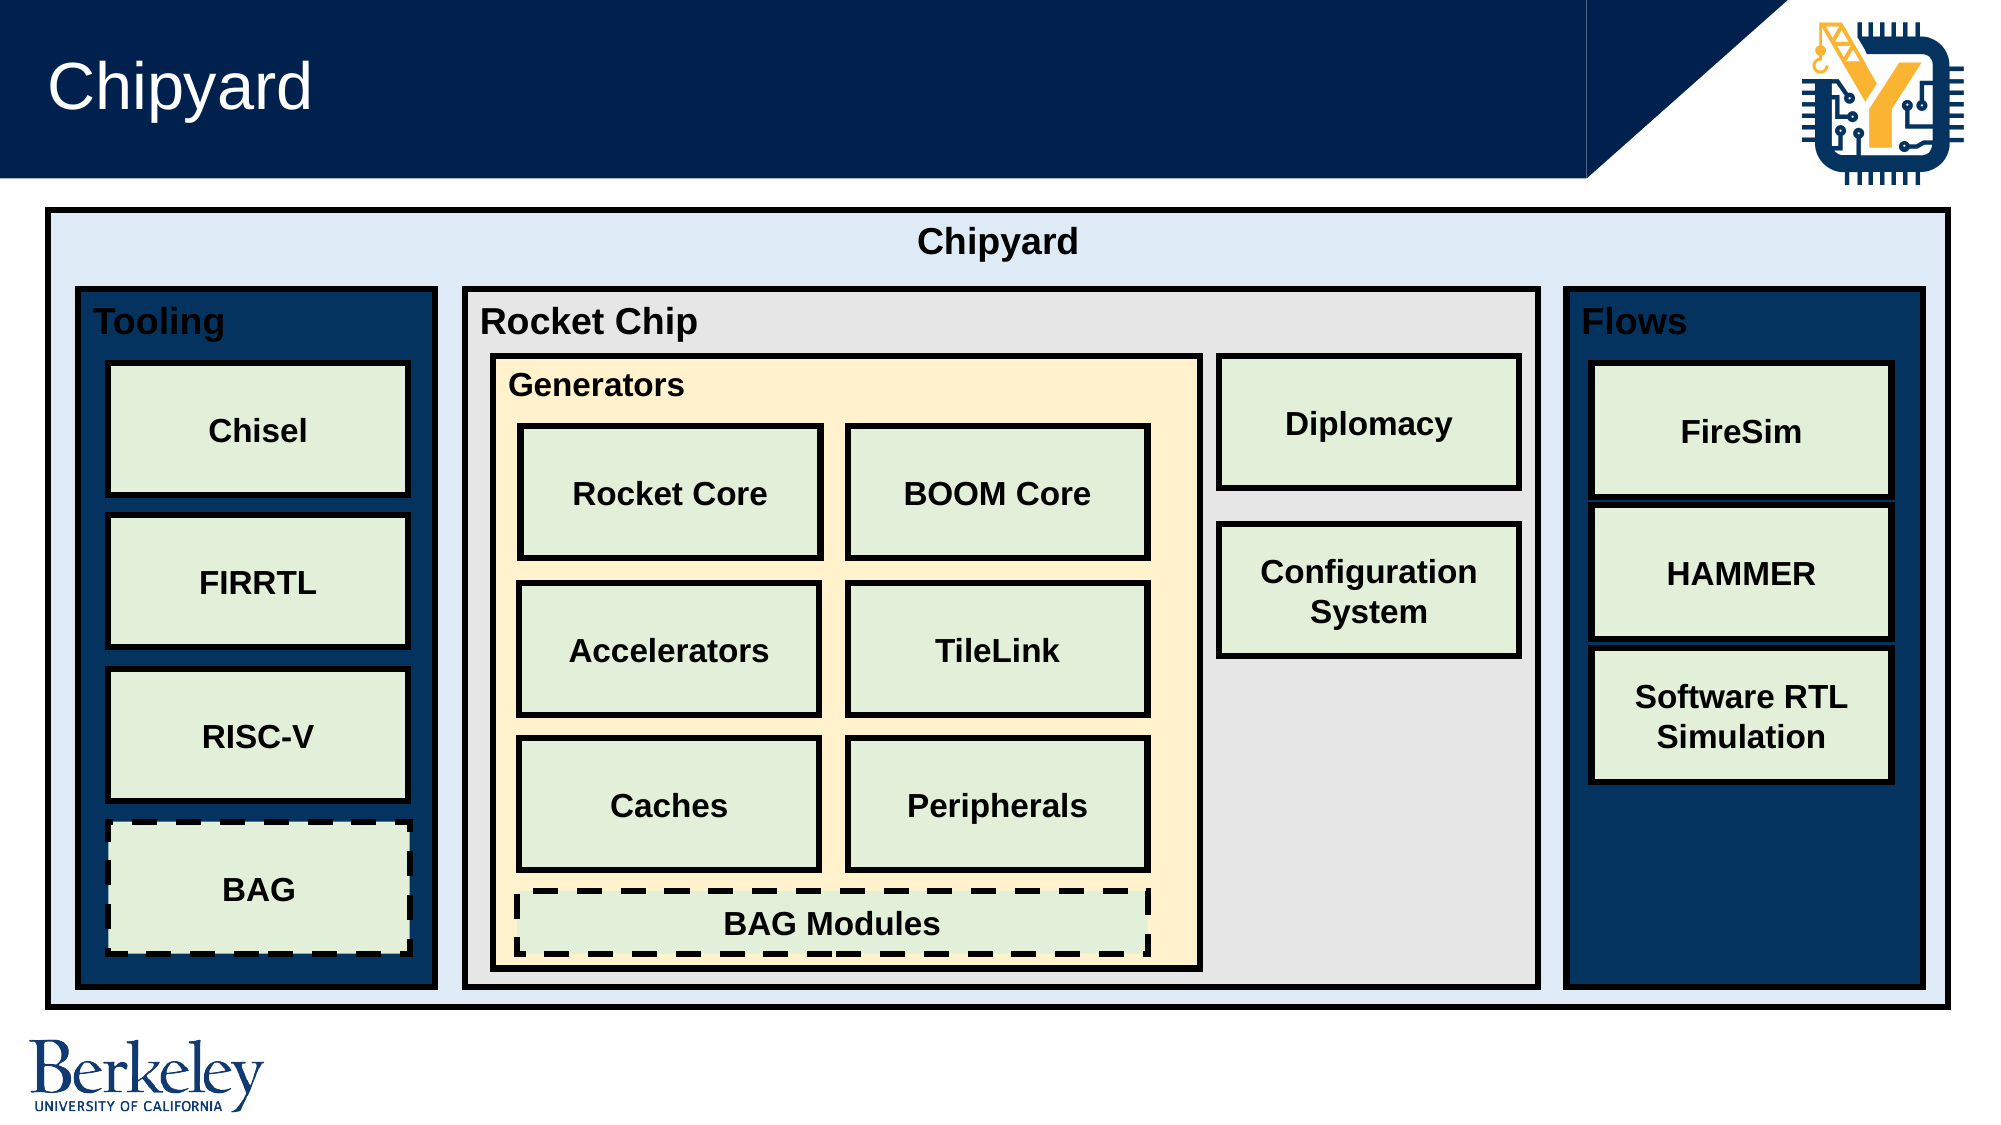

# Chipyard
Chipyard
Tooling
Rocket Chip
Flows
Generators
Diplomacy
Chisel
FireSim
Rocket Core
BOOM Core
HAMMER
FIRRTL
Configuration System
Accelerators
TileLink
Software RTL Simulation
RISC-V
Caches
Peripherals
BAG
BAG Modules